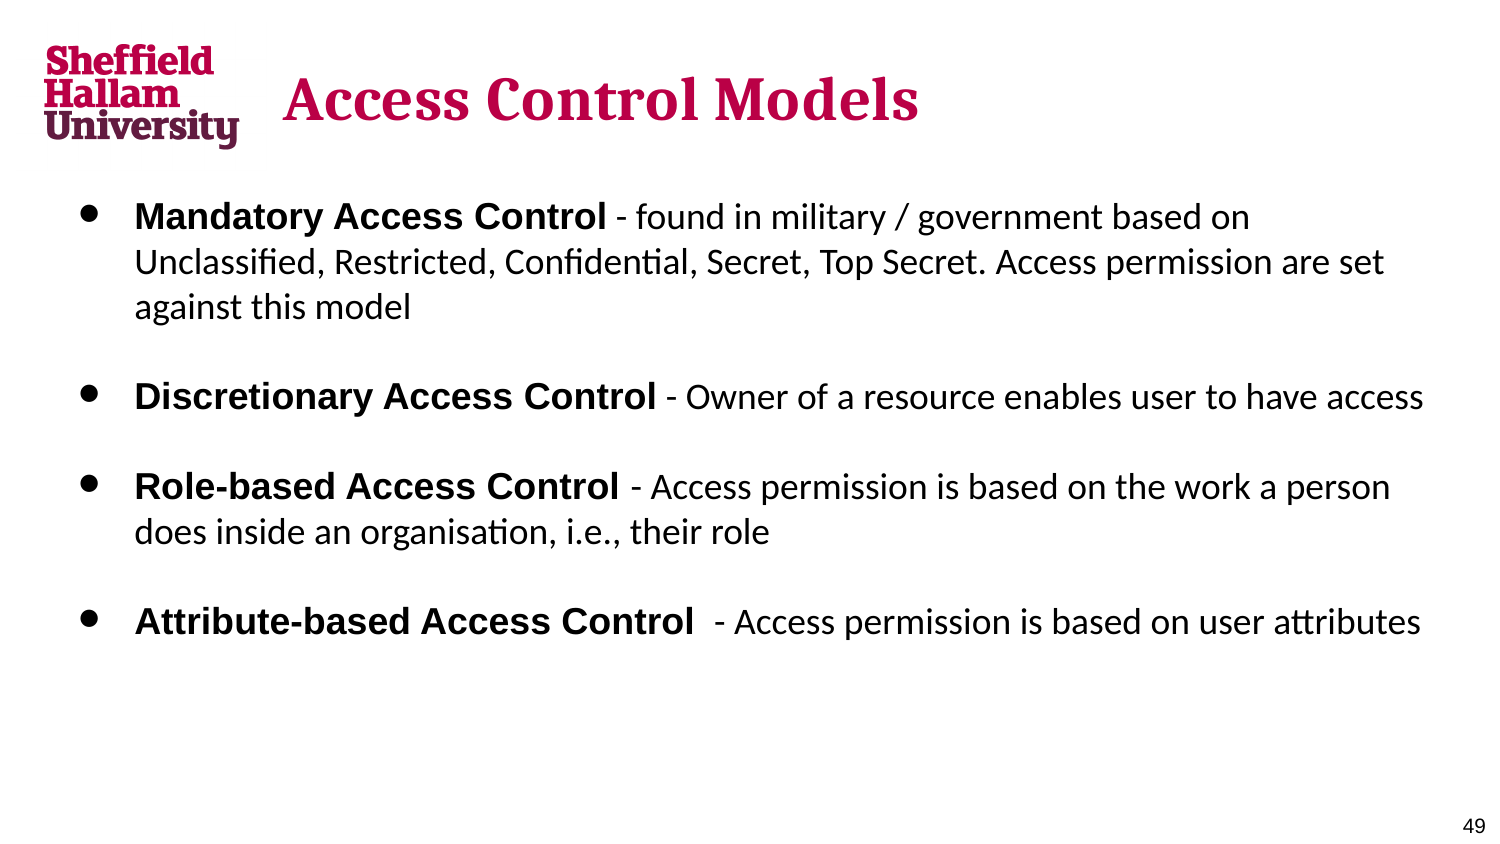

# Access Control Models
Mandatory Access Control - found in military / government based on Unclassified, Restricted, Confidential, Secret, Top Secret. Access permission are set against this model

Discretionary Access Control - Owner of a resource enables user to have access

Role-based Access Control - Access permission is based on the work a person does inside an organisation, i.e., their role

Attribute-based Access Control  - Access permission is based on user attributes

49